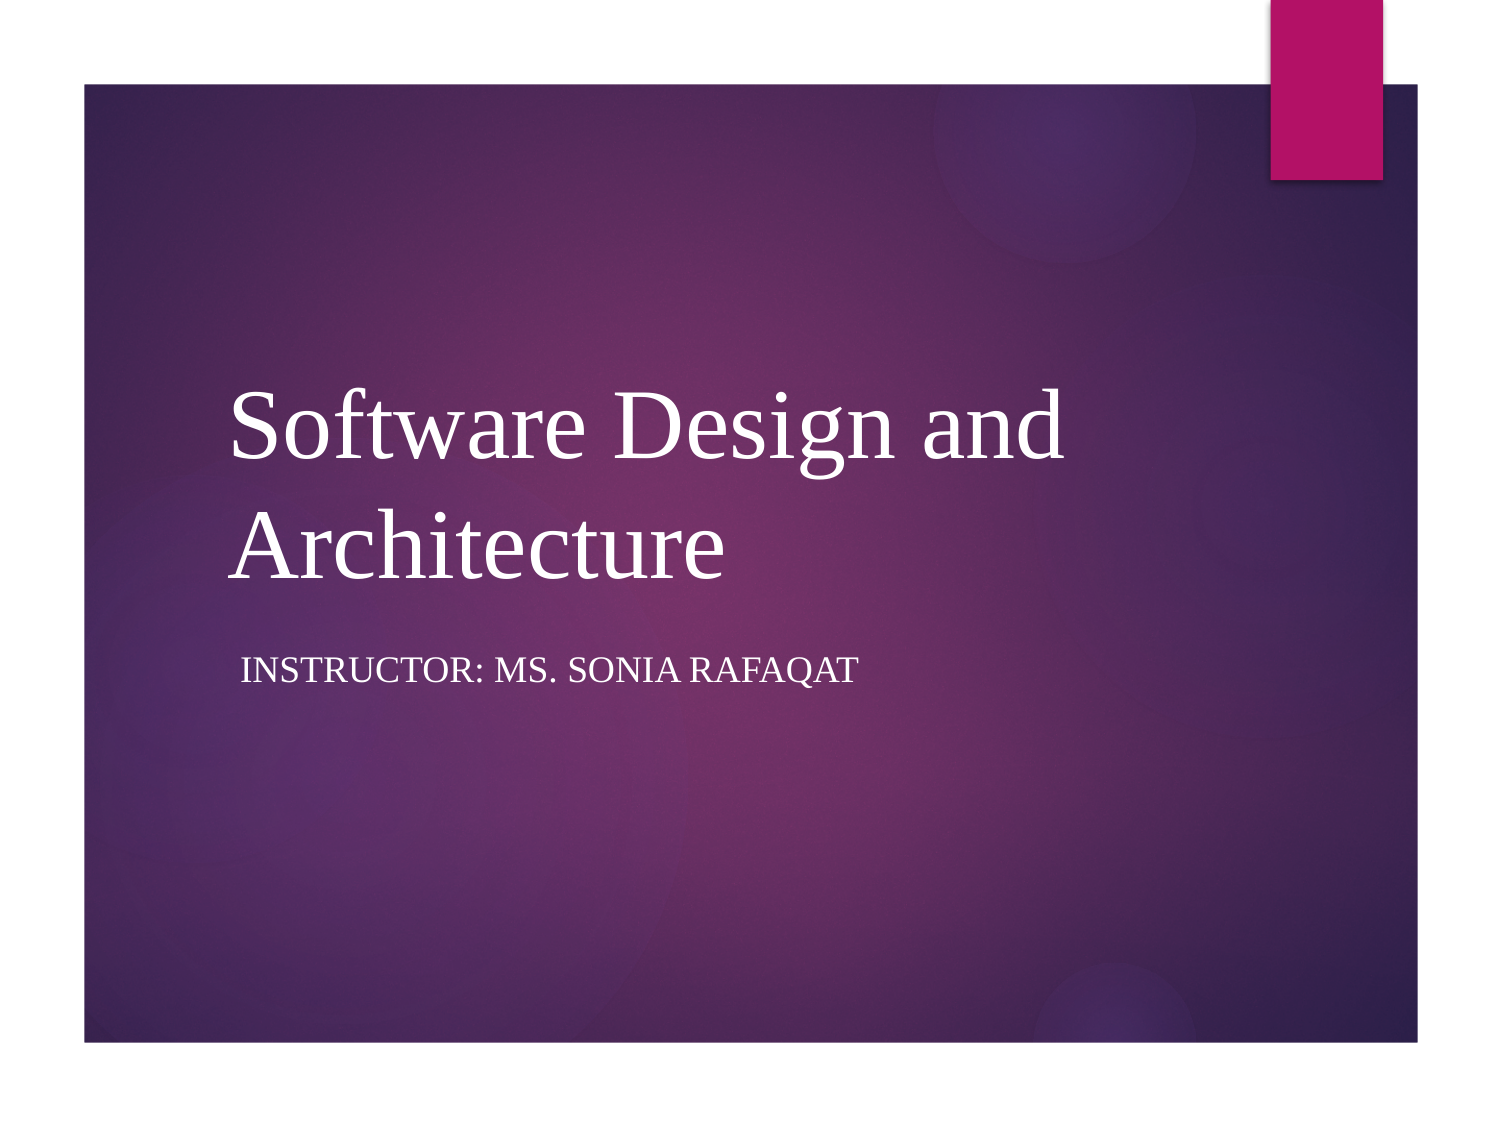

# Software Design and Architecture
Instructor: Ms. Sonia Rafaqat